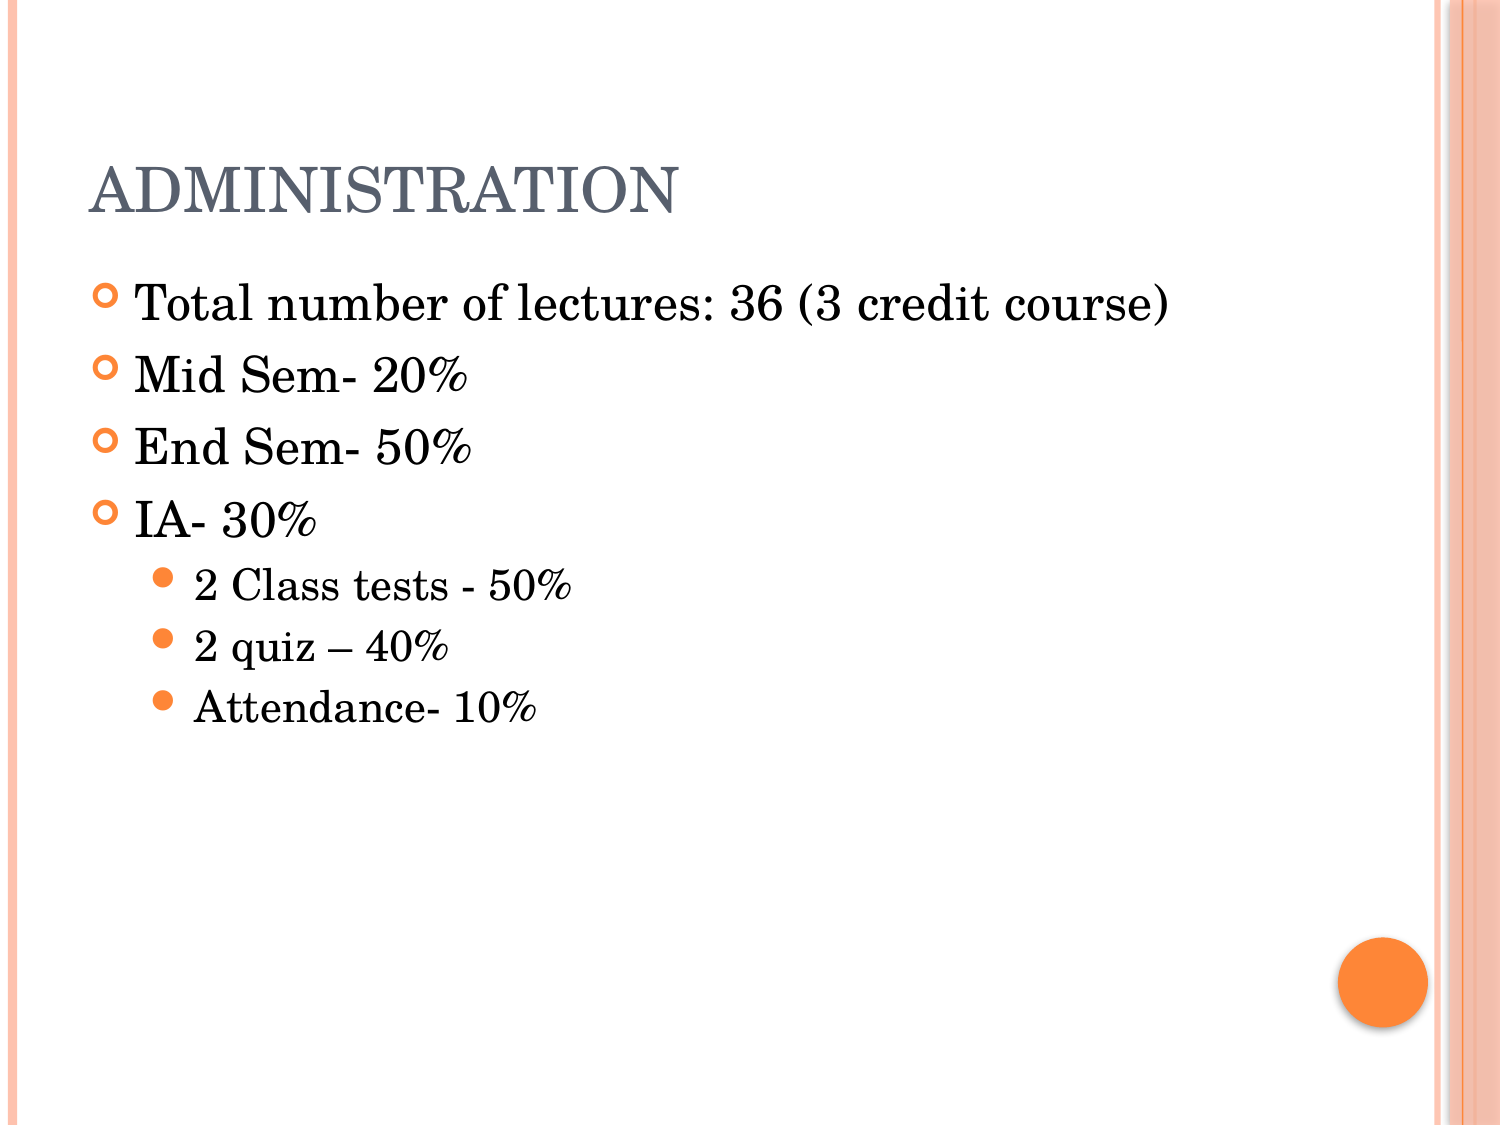

# Administration
Total number of lectures: 36 (3 credit course)
Mid Sem- 20%
End Sem- 50%
IA- 30%
2 Class tests - 50%
2 quiz – 40%
Attendance- 10%